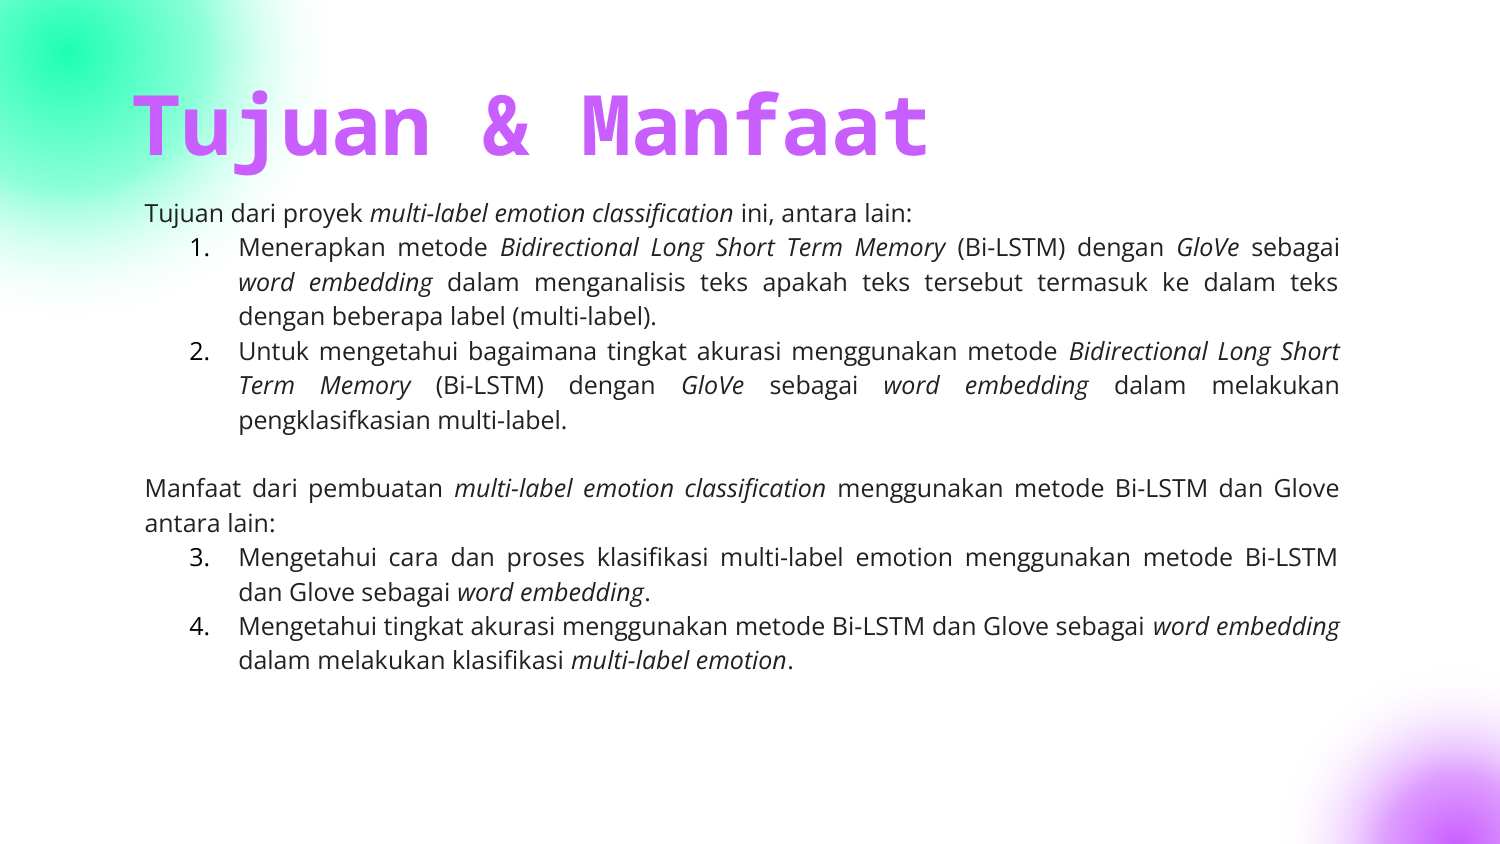

# Tujuan & Manfaat
Tujuan dari proyek multi-label emotion classification ini, antara lain:
Menerapkan metode Bidirectional Long Short Term Memory (Bi-LSTM) dengan GloVe sebagai word embedding dalam menganalisis teks apakah teks tersebut termasuk ke dalam teks dengan beberapa label (multi-label).
Untuk mengetahui bagaimana tingkat akurasi menggunakan metode Bidirectional Long Short Term Memory (Bi-LSTM) dengan GloVe sebagai word embedding dalam melakukan pengklasifkasian multi-label.

Manfaat dari pembuatan multi-label emotion classification menggunakan metode Bi-LSTM dan Glove antara lain:
Mengetahui cara dan proses klasifikasi multi-label emotion menggunakan metode Bi-LSTM dan Glove sebagai word embedding.
Mengetahui tingkat akurasi menggunakan metode Bi-LSTM dan Glove sebagai word embedding dalam melakukan klasifikasi multi-label emotion.